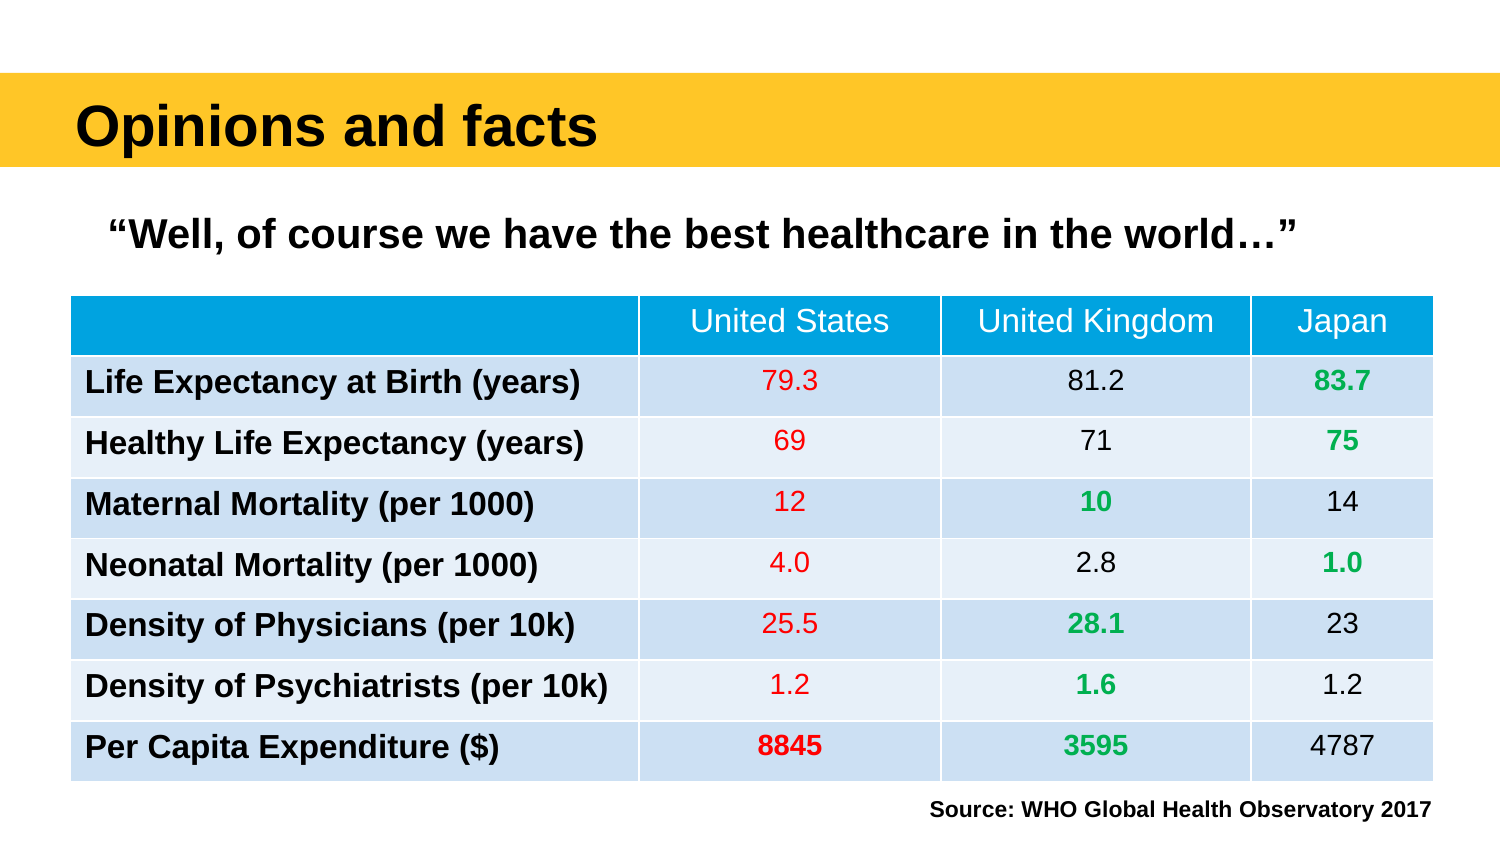

# Opinions and facts
“Well, of course we have the best healthcare in the world…”
|  | United States | United Kingdom | Japan |
| --- | --- | --- | --- |
| Life Expectancy at Birth (years) | 79.3 | 81.2 | 83.7 |
| Healthy Life Expectancy (years) | 69 | 71 | 75 |
| Maternal Mortality (per 1000) | 12 | 10 | 14 |
| Neonatal Mortality (per 1000) | 4.0 | 2.8 | 1.0 |
| Density of Physicians (per 10k) | 25.5 | 28.1 | 23 |
| Density of Psychiatrists (per 10k) | 1.2 | 1.6 | 1.2 |
| Per Capita Expenditure ($) | 8845 | 3595 | 4787 |
Source: WHO Global Health Observatory 2017